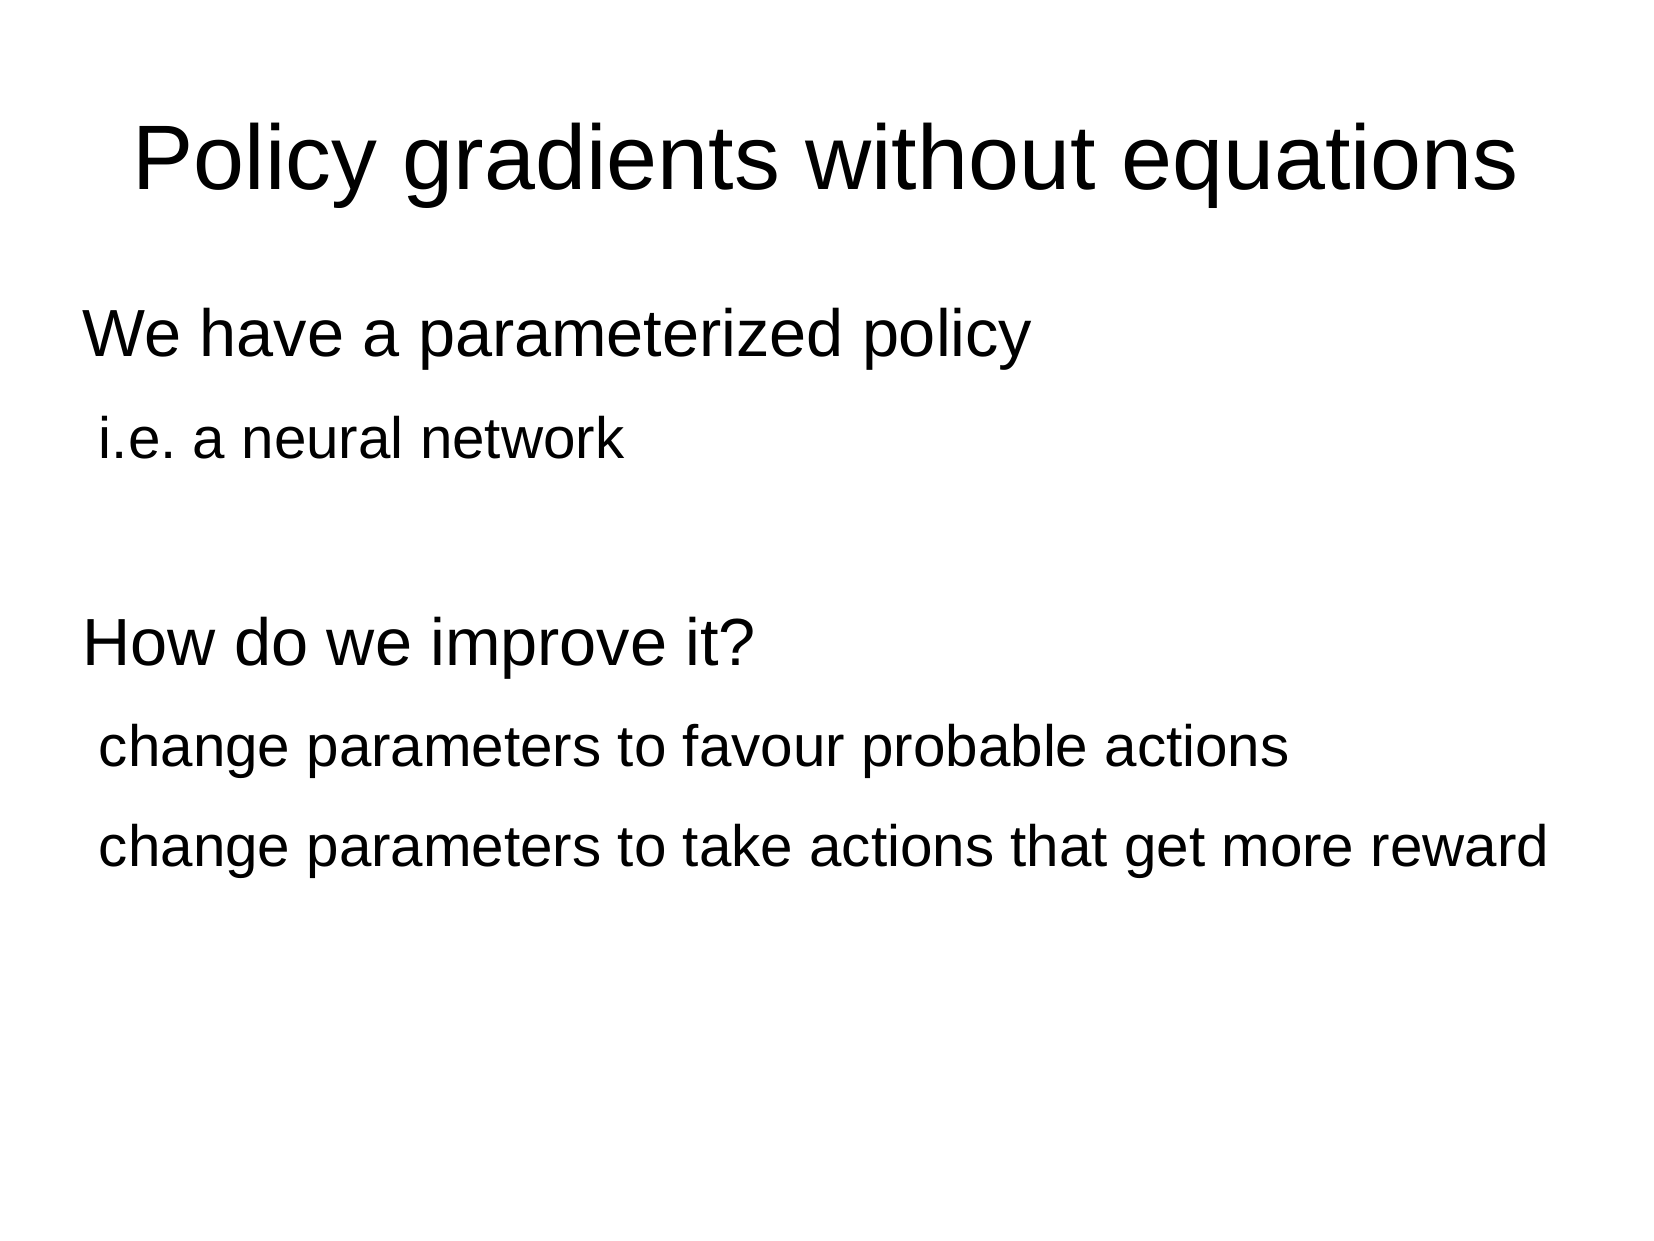

Policy gradients without equations
We have a parameterized policy
 i.e. a neural network

How do we improve it?
 change parameters to favour probable actions
 change parameters to take actions that get more reward